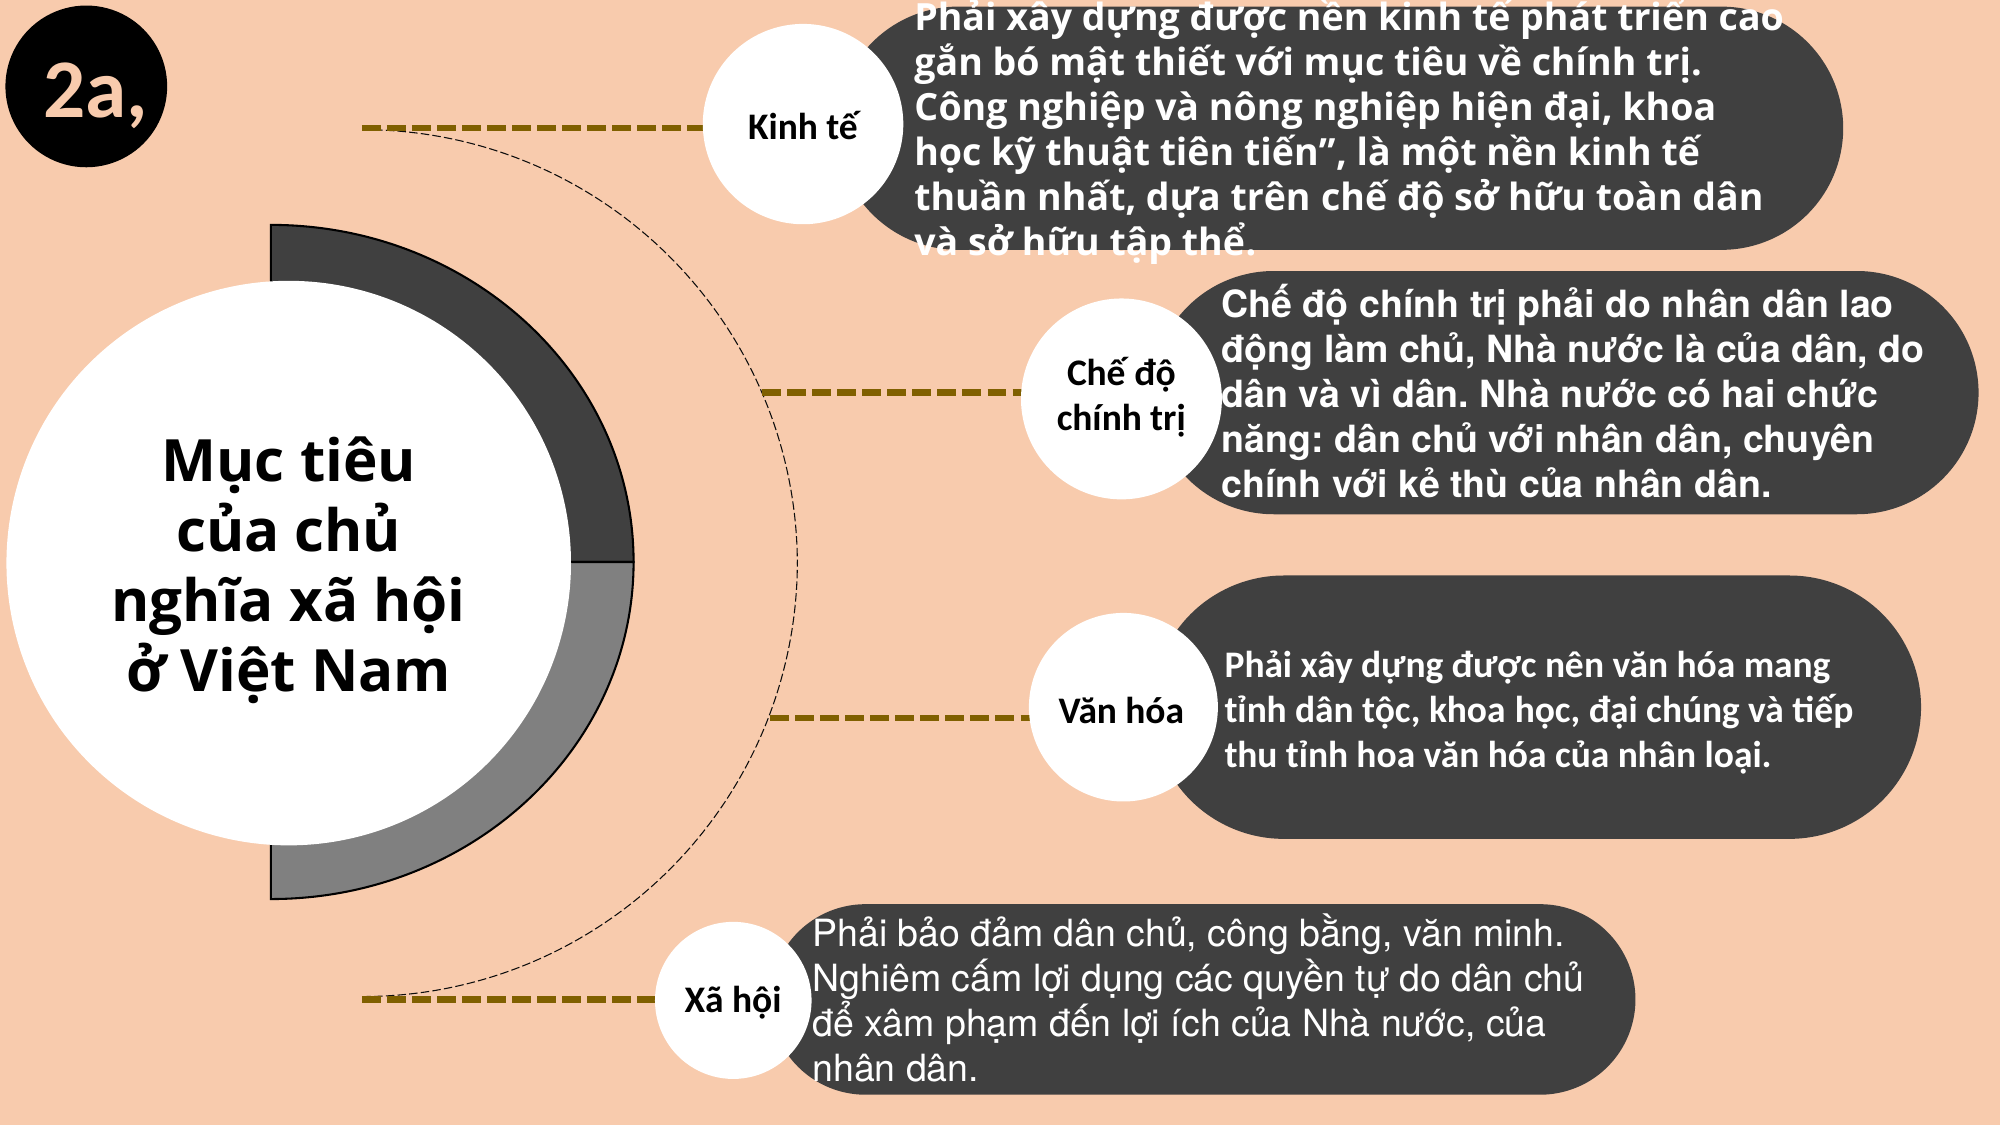

2a,
Phải xây dựng được nền kinh tế phát triển cao gắn bó mật thiết với mục tiêu về chính trị. Công nghiệp và nông nghiệp hiện đại, khoa học kỹ thuật tiên tiến”, là một nền kinh tế thuần nhất, dựa trên chế độ sở hữu toàn dân và sở hữu tập thể.
Kinh tế

Mục tiêu của chủ nghĩa xã hội ở Việt Nam
Chế độ chính trị phải do nhân dân lao động làm chủ, Nhà nước là của dân, do dân và vì dân. Nhà nước có hai chức năng: dân chủ với nhân dân, chuyên chính với kẻ thù của nhân dân.

Chế độ chính trị
Phải xây dựng được nên văn hóa mang tỉnh dân tộc, khoa học, đại chúng và tiếp thu tỉnh hoa văn hóa của nhân loại.

Văn hóa
Phải bảo đảm dân chủ, công bằng, văn minh. Nghiêm cấm lợi dụng các quyền tự do dân chủ để xâm phạm đến lợi ích của Nhà nước, của nhân dân.

Xã hội